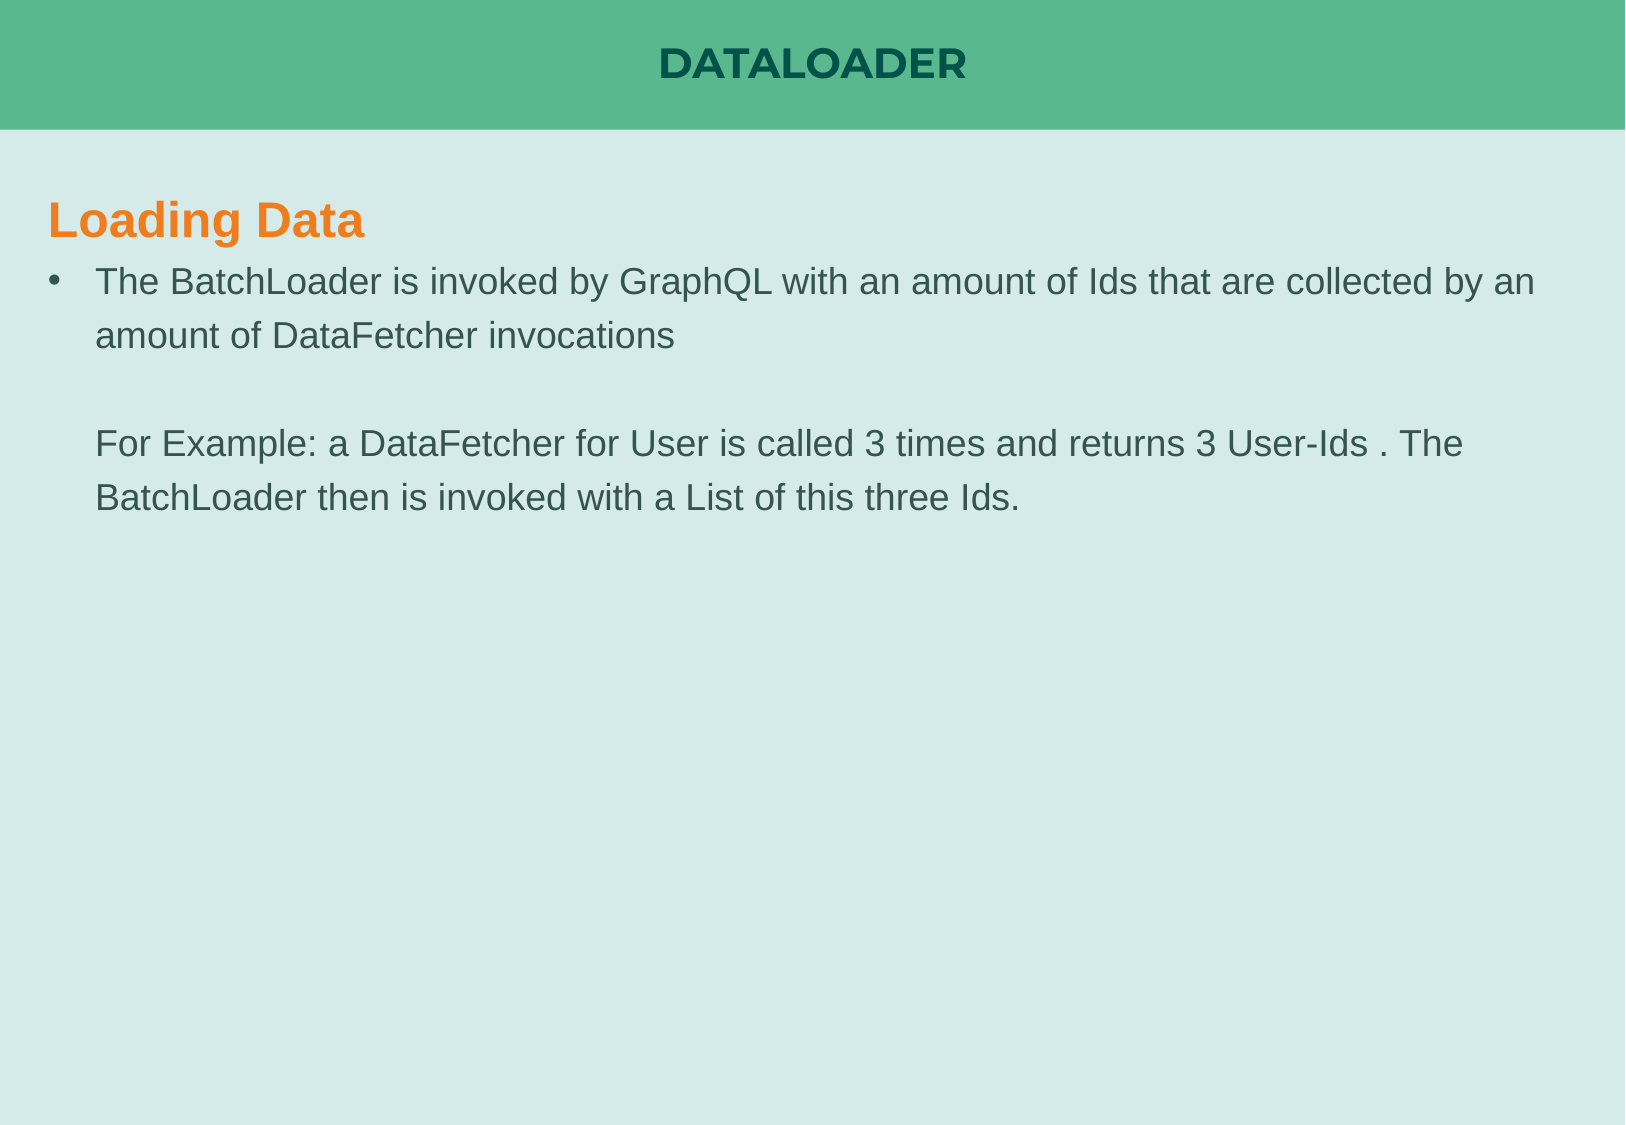

# DataLoader
Loading Data
The BatchLoader is invoked by GraphQL with an amount of Ids that are collected by an amount of DataFetcher invocations
For Example: a DataFetcher for User is called 3 times and returns 3 User-Ids . The BatchLoader then is invoked with a List of this three Ids.